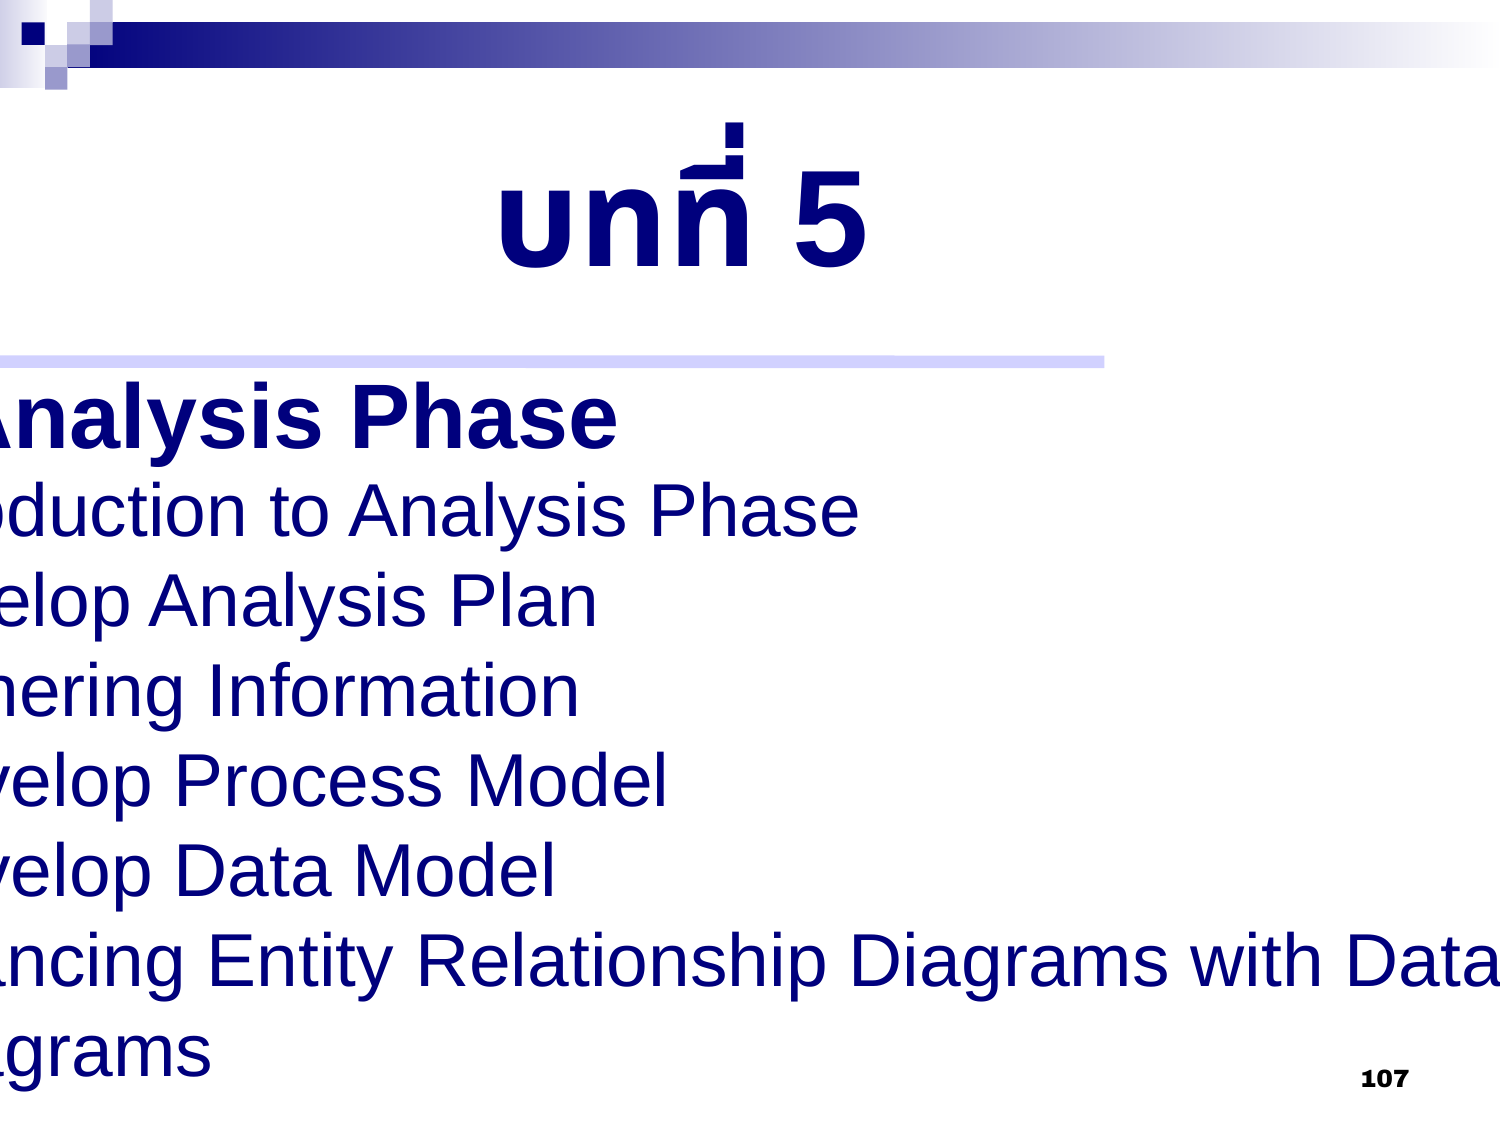

บทที่ 5
Analysis Phase

 Introduction to Analysis Phase
 Develop Analysis Plan
 Gathering Information
  Develop Process Model
  Develop Data Model
 Balancing Entity Relationship Diagrams with Data Flow
     Diagrams
107